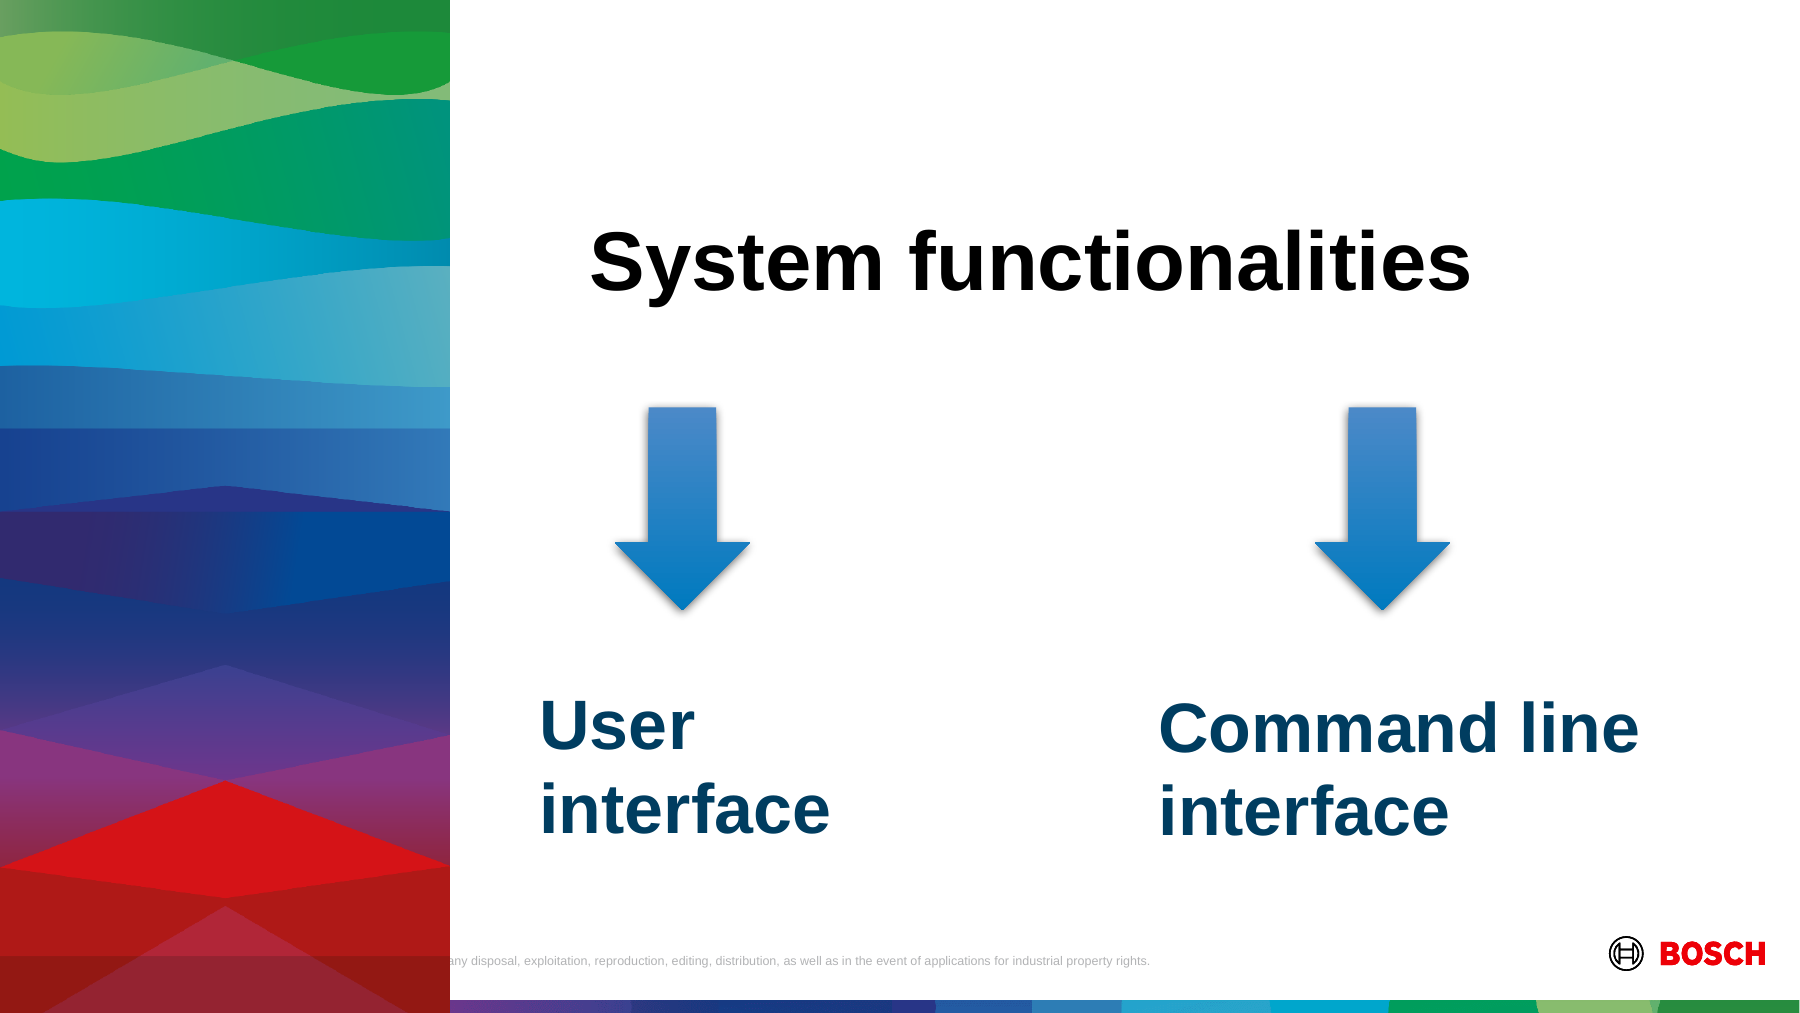

# System functionalities

User
interface
Command line
interface